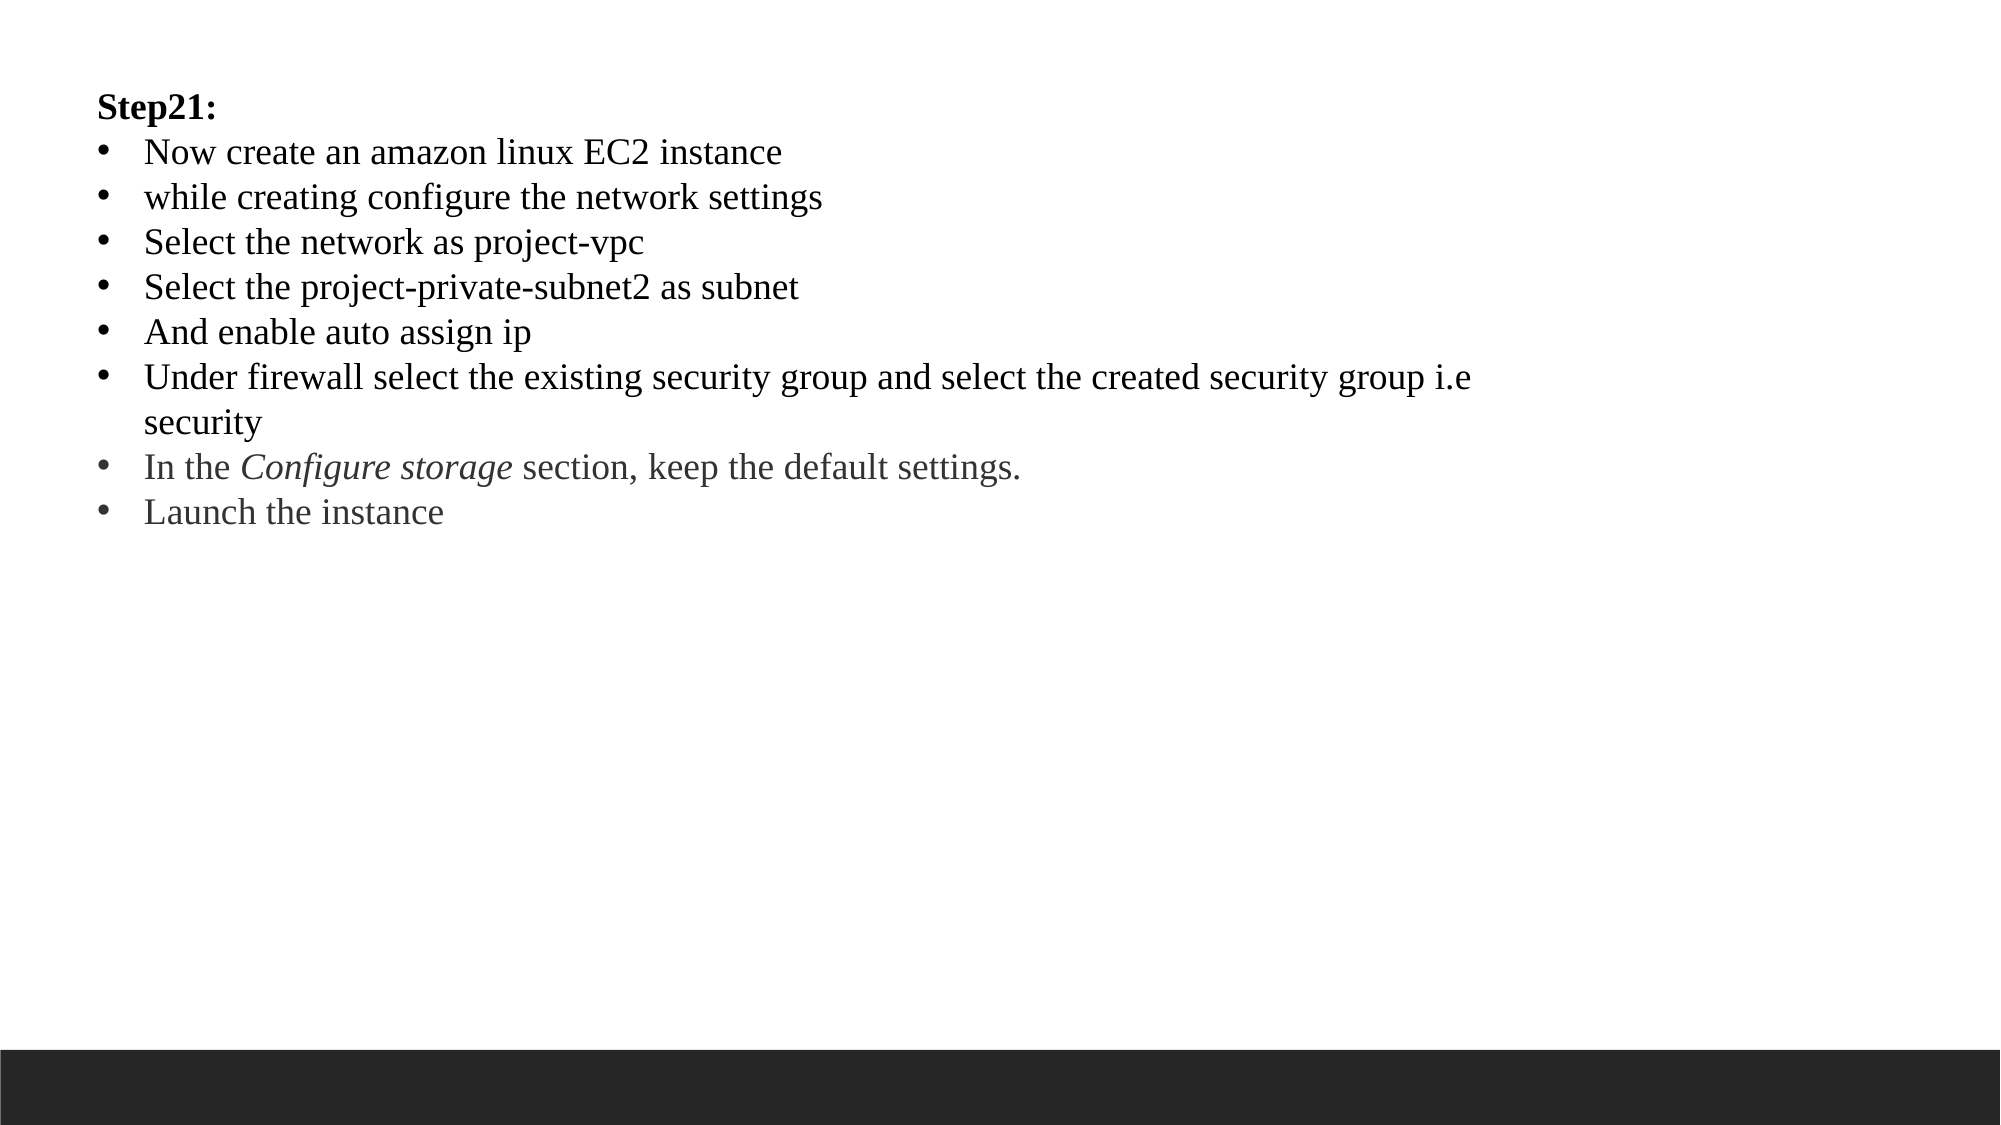

Step21:
Now create an amazon linux EC2 instance
while creating configure the network settings
Select the network as project-vpc
Select the project-private-subnet2 as subnet
And enable auto assign ip
Under firewall select the existing security group and select the created security group i.e security
In the Configure storage section, keep the default settings.
Launch the instance